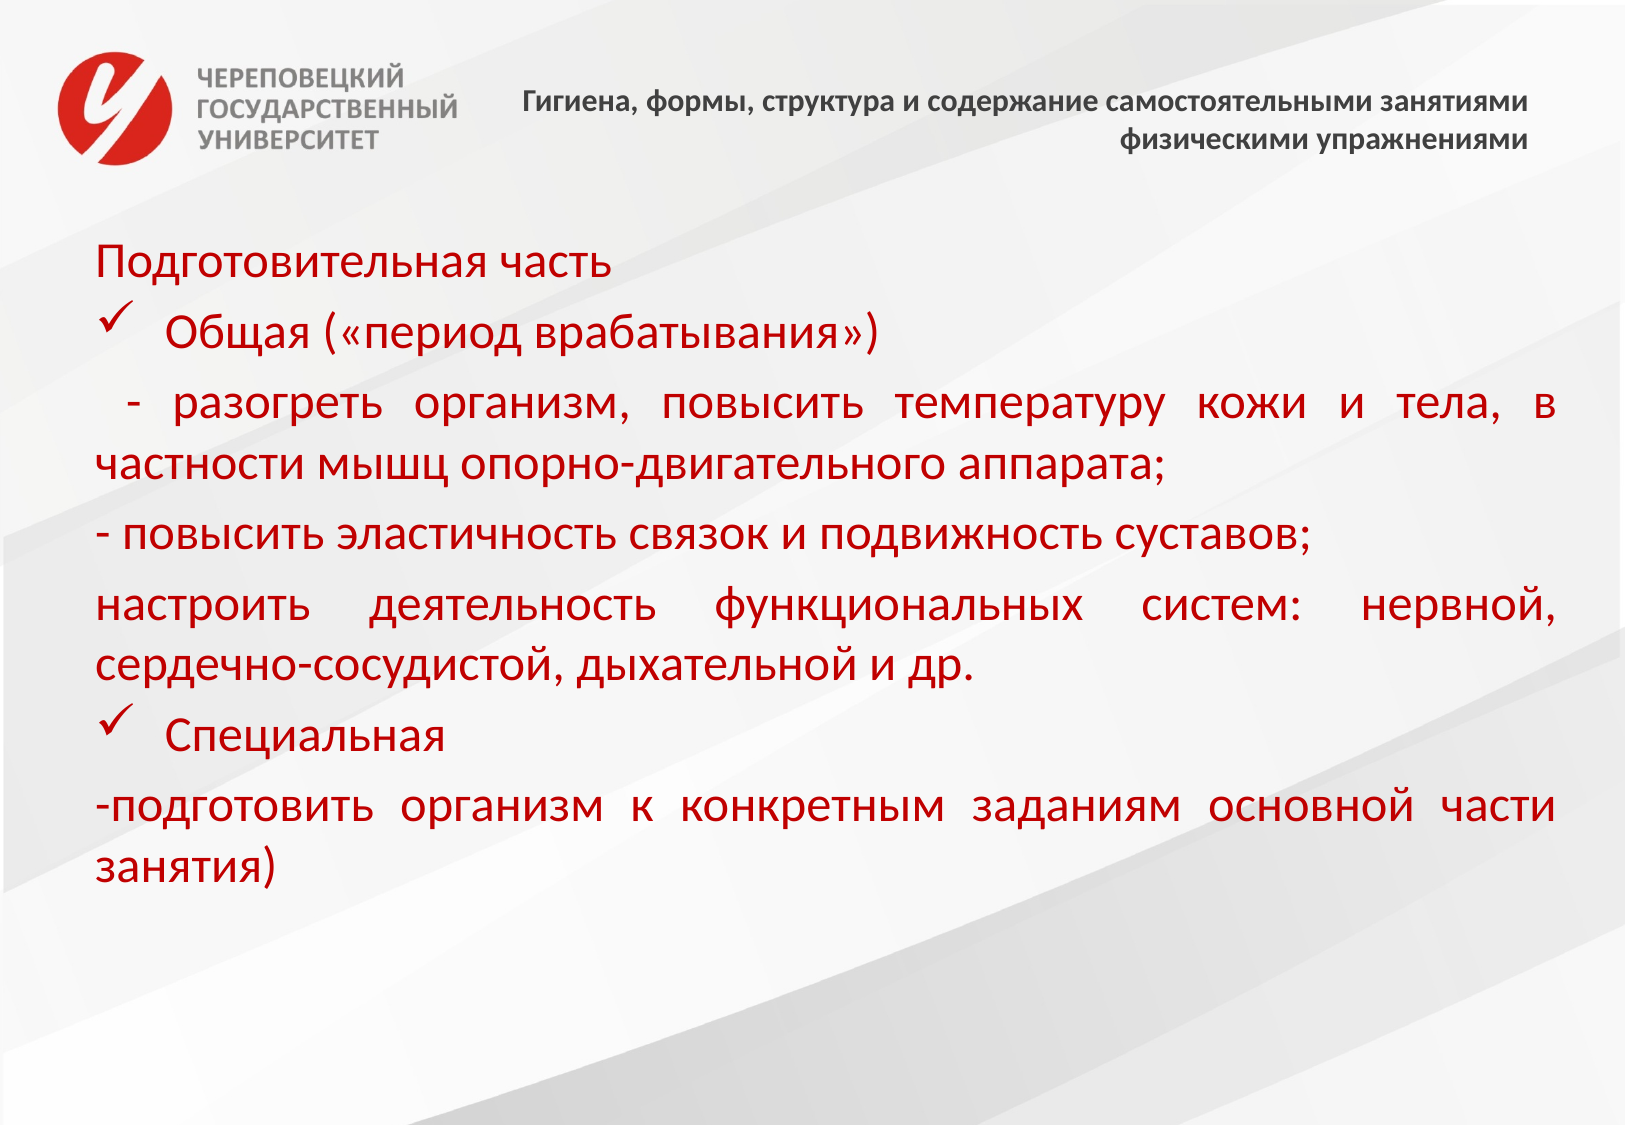

# Гигиена, формы, структура и содержание самостоятельными занятиями физическими упражнениями
Подготовительная часть
Общая («период врабатывания»)
 - разогреть организм, повысить температуру кожи и тела, в частности мышц опорно-двигательного аппарата;
- повысить эластичность связок и подвижность суставов;
настроить деятельность функциональных систем: нервной, сердечно-сосудистой, дыхательной и др.
Специальная
-подготовить организм к конкретным заданиям основной части занятия)